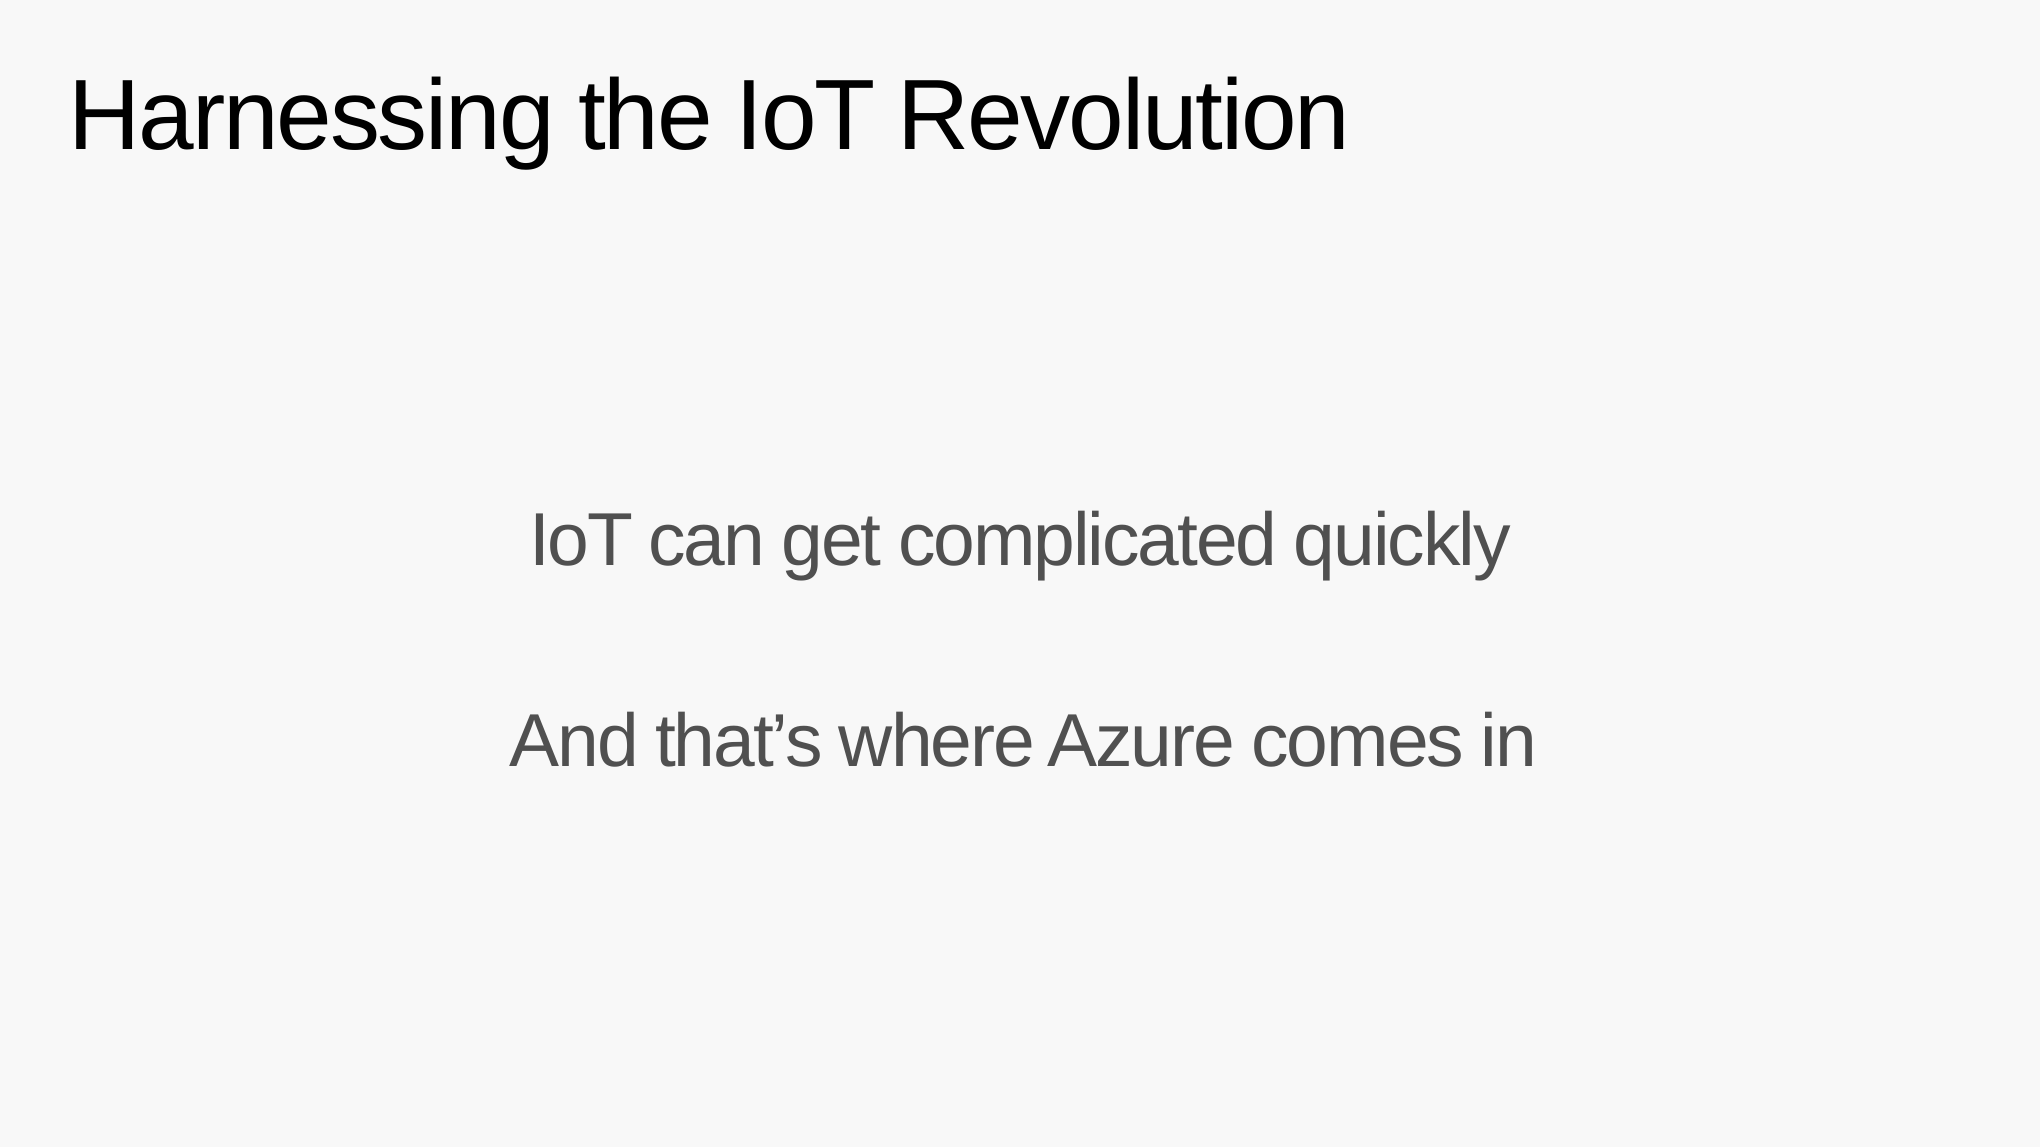

# Harnessing the IoT Revolution
IoT can get complicated quickly
And that’s where Azure comes in